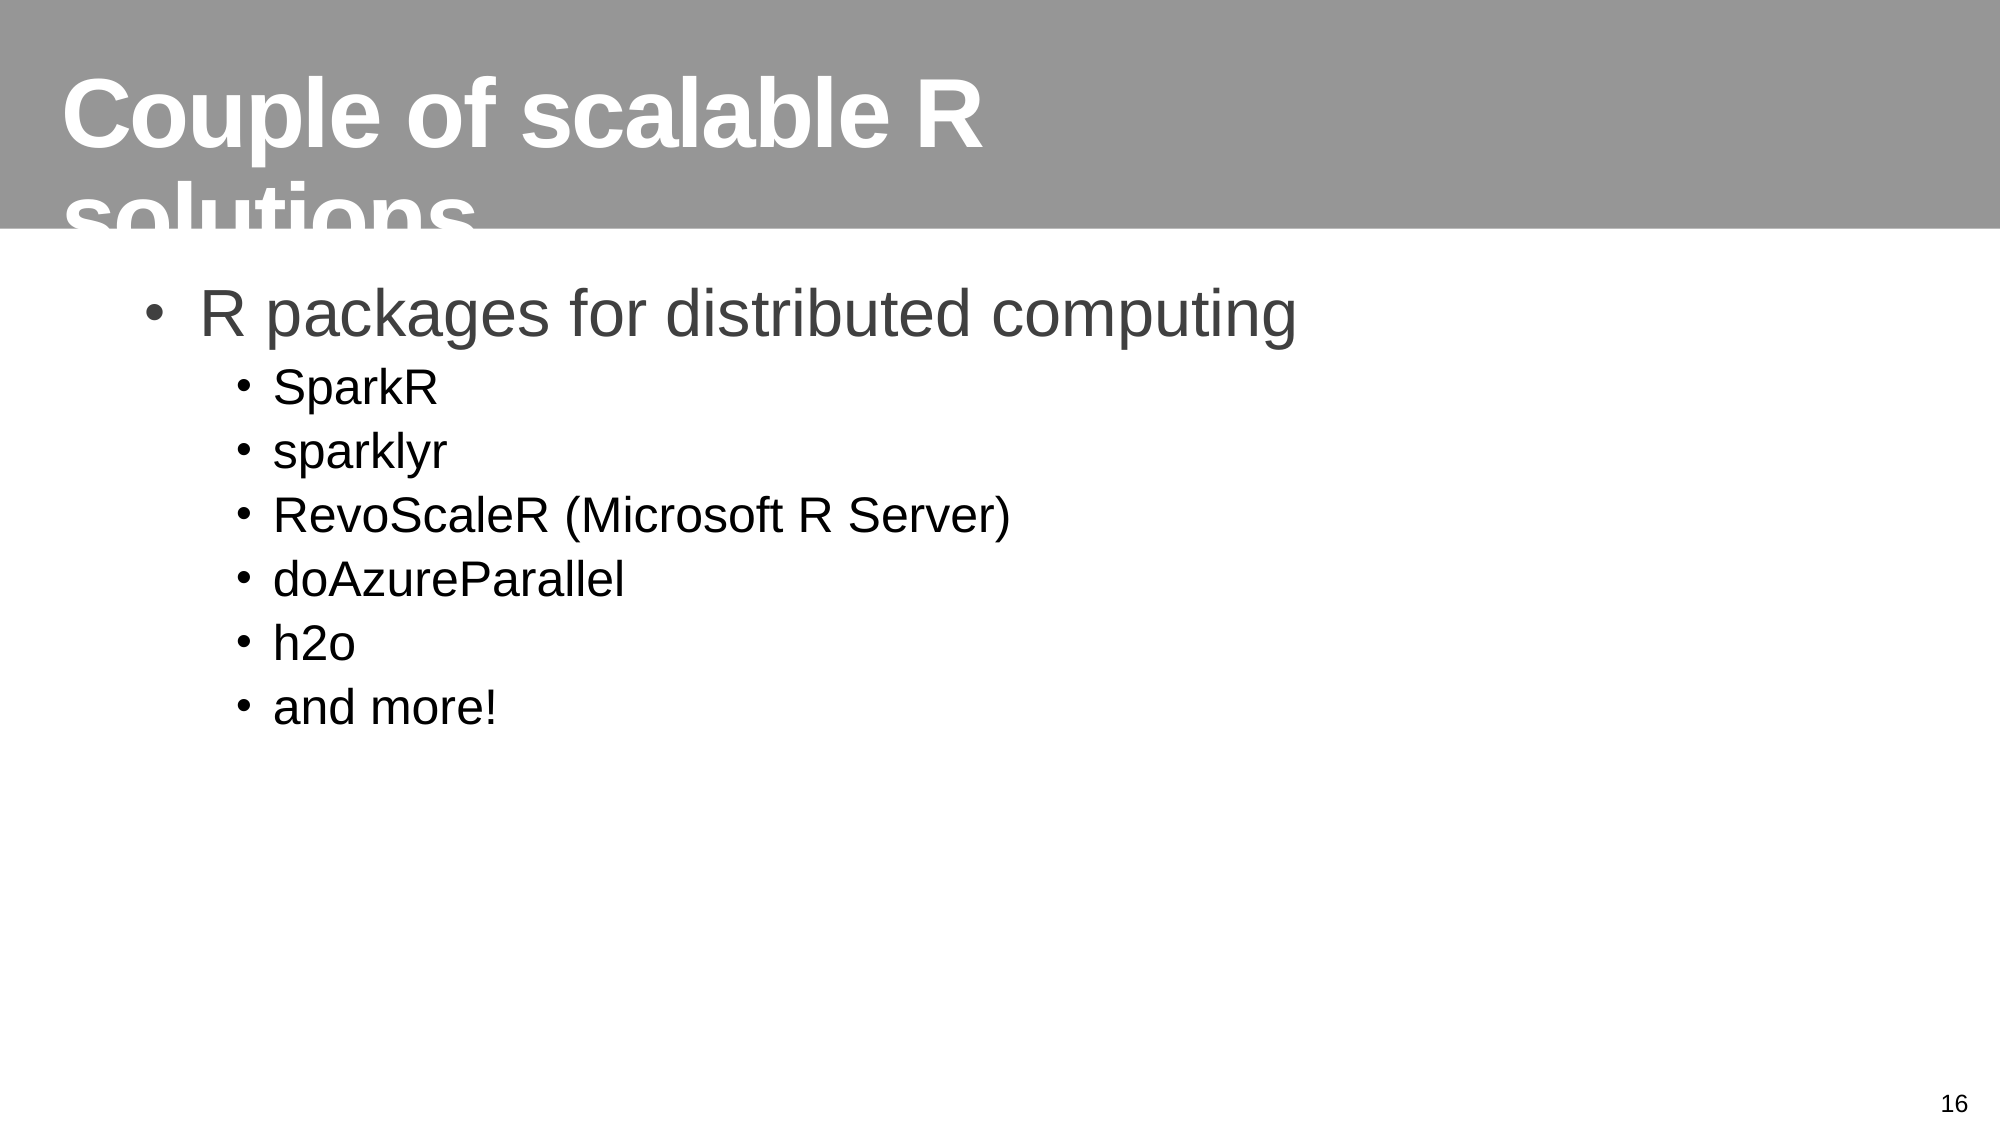

Couple of scalable R solutions
R packages for distributed computing
SparkR
sparklyr
RevoScaleR (Microsoft R Server)
doAzureParallel
h2o
and more!

16